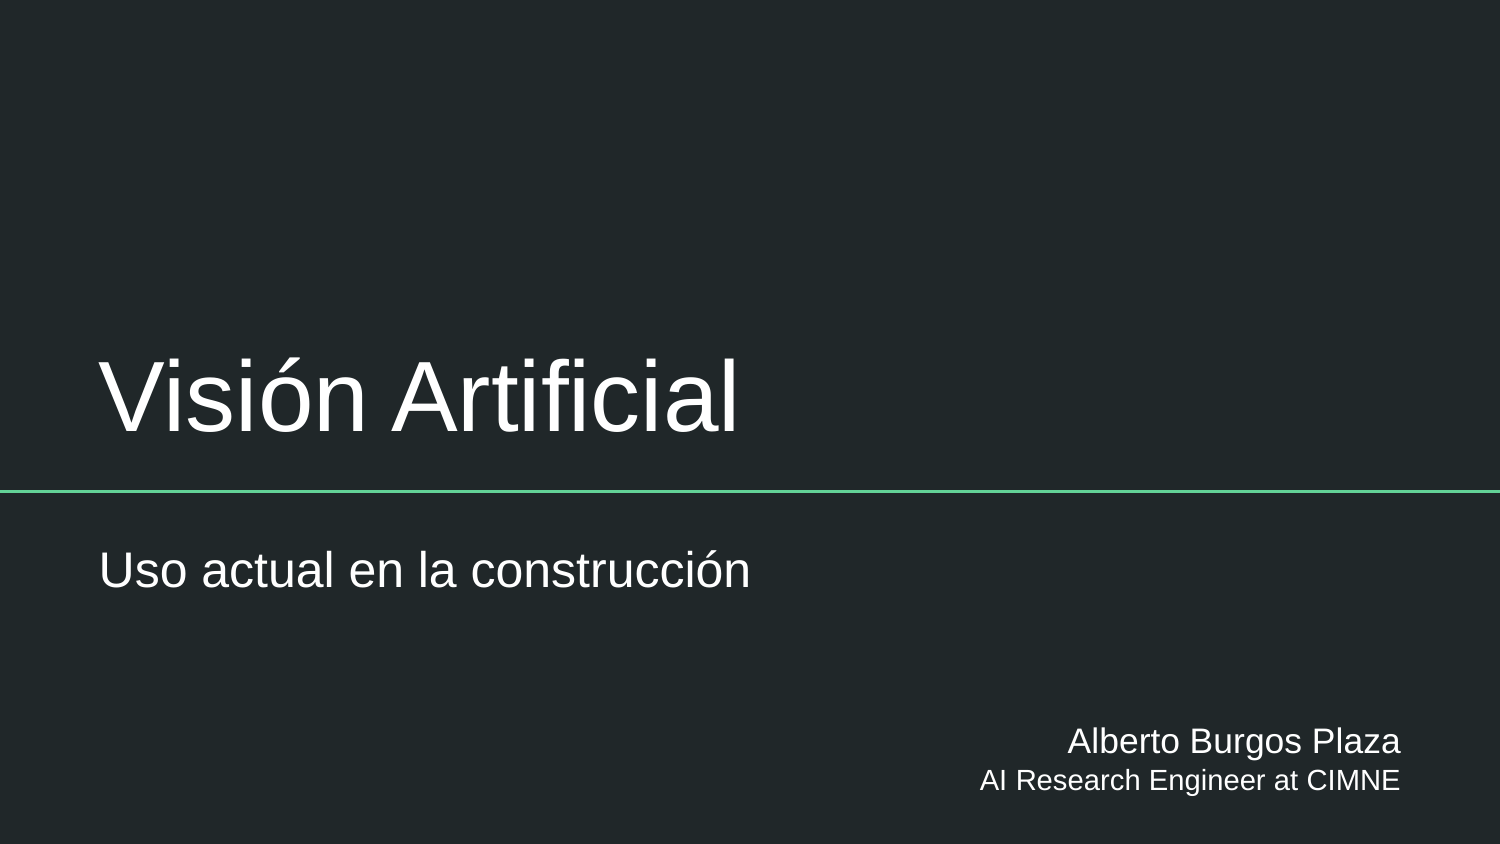

# Visión Artificial
Uso actual en la construcción
Alberto Burgos Plaza
AI Research Engineer at CIMNE